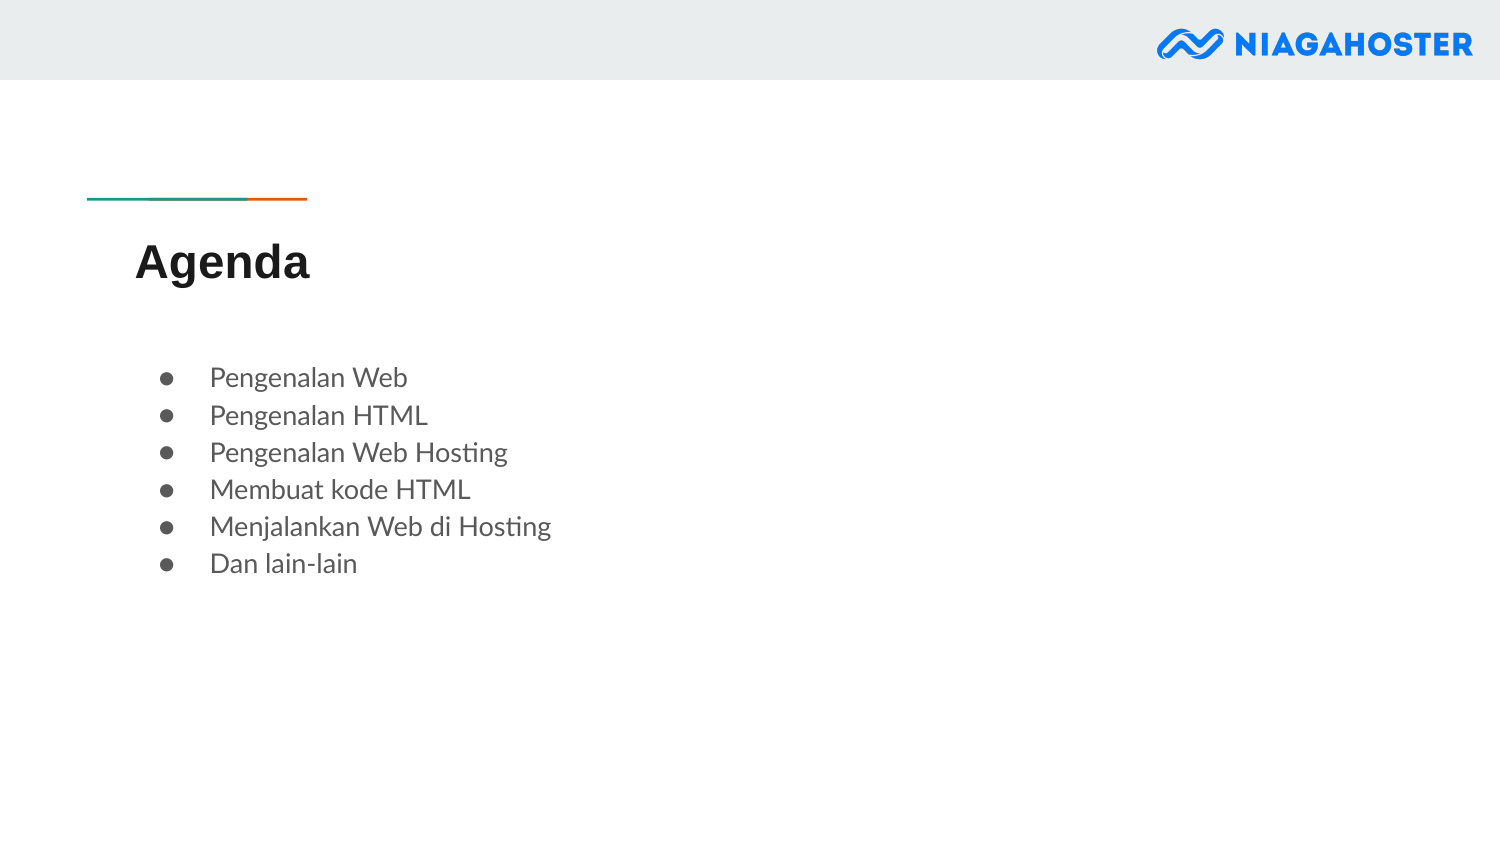

# Agenda
Pengenalan Web
Pengenalan HTML
Pengenalan Web Hosting
Membuat kode HTML
Menjalankan Web di Hosting
Dan lain-lain